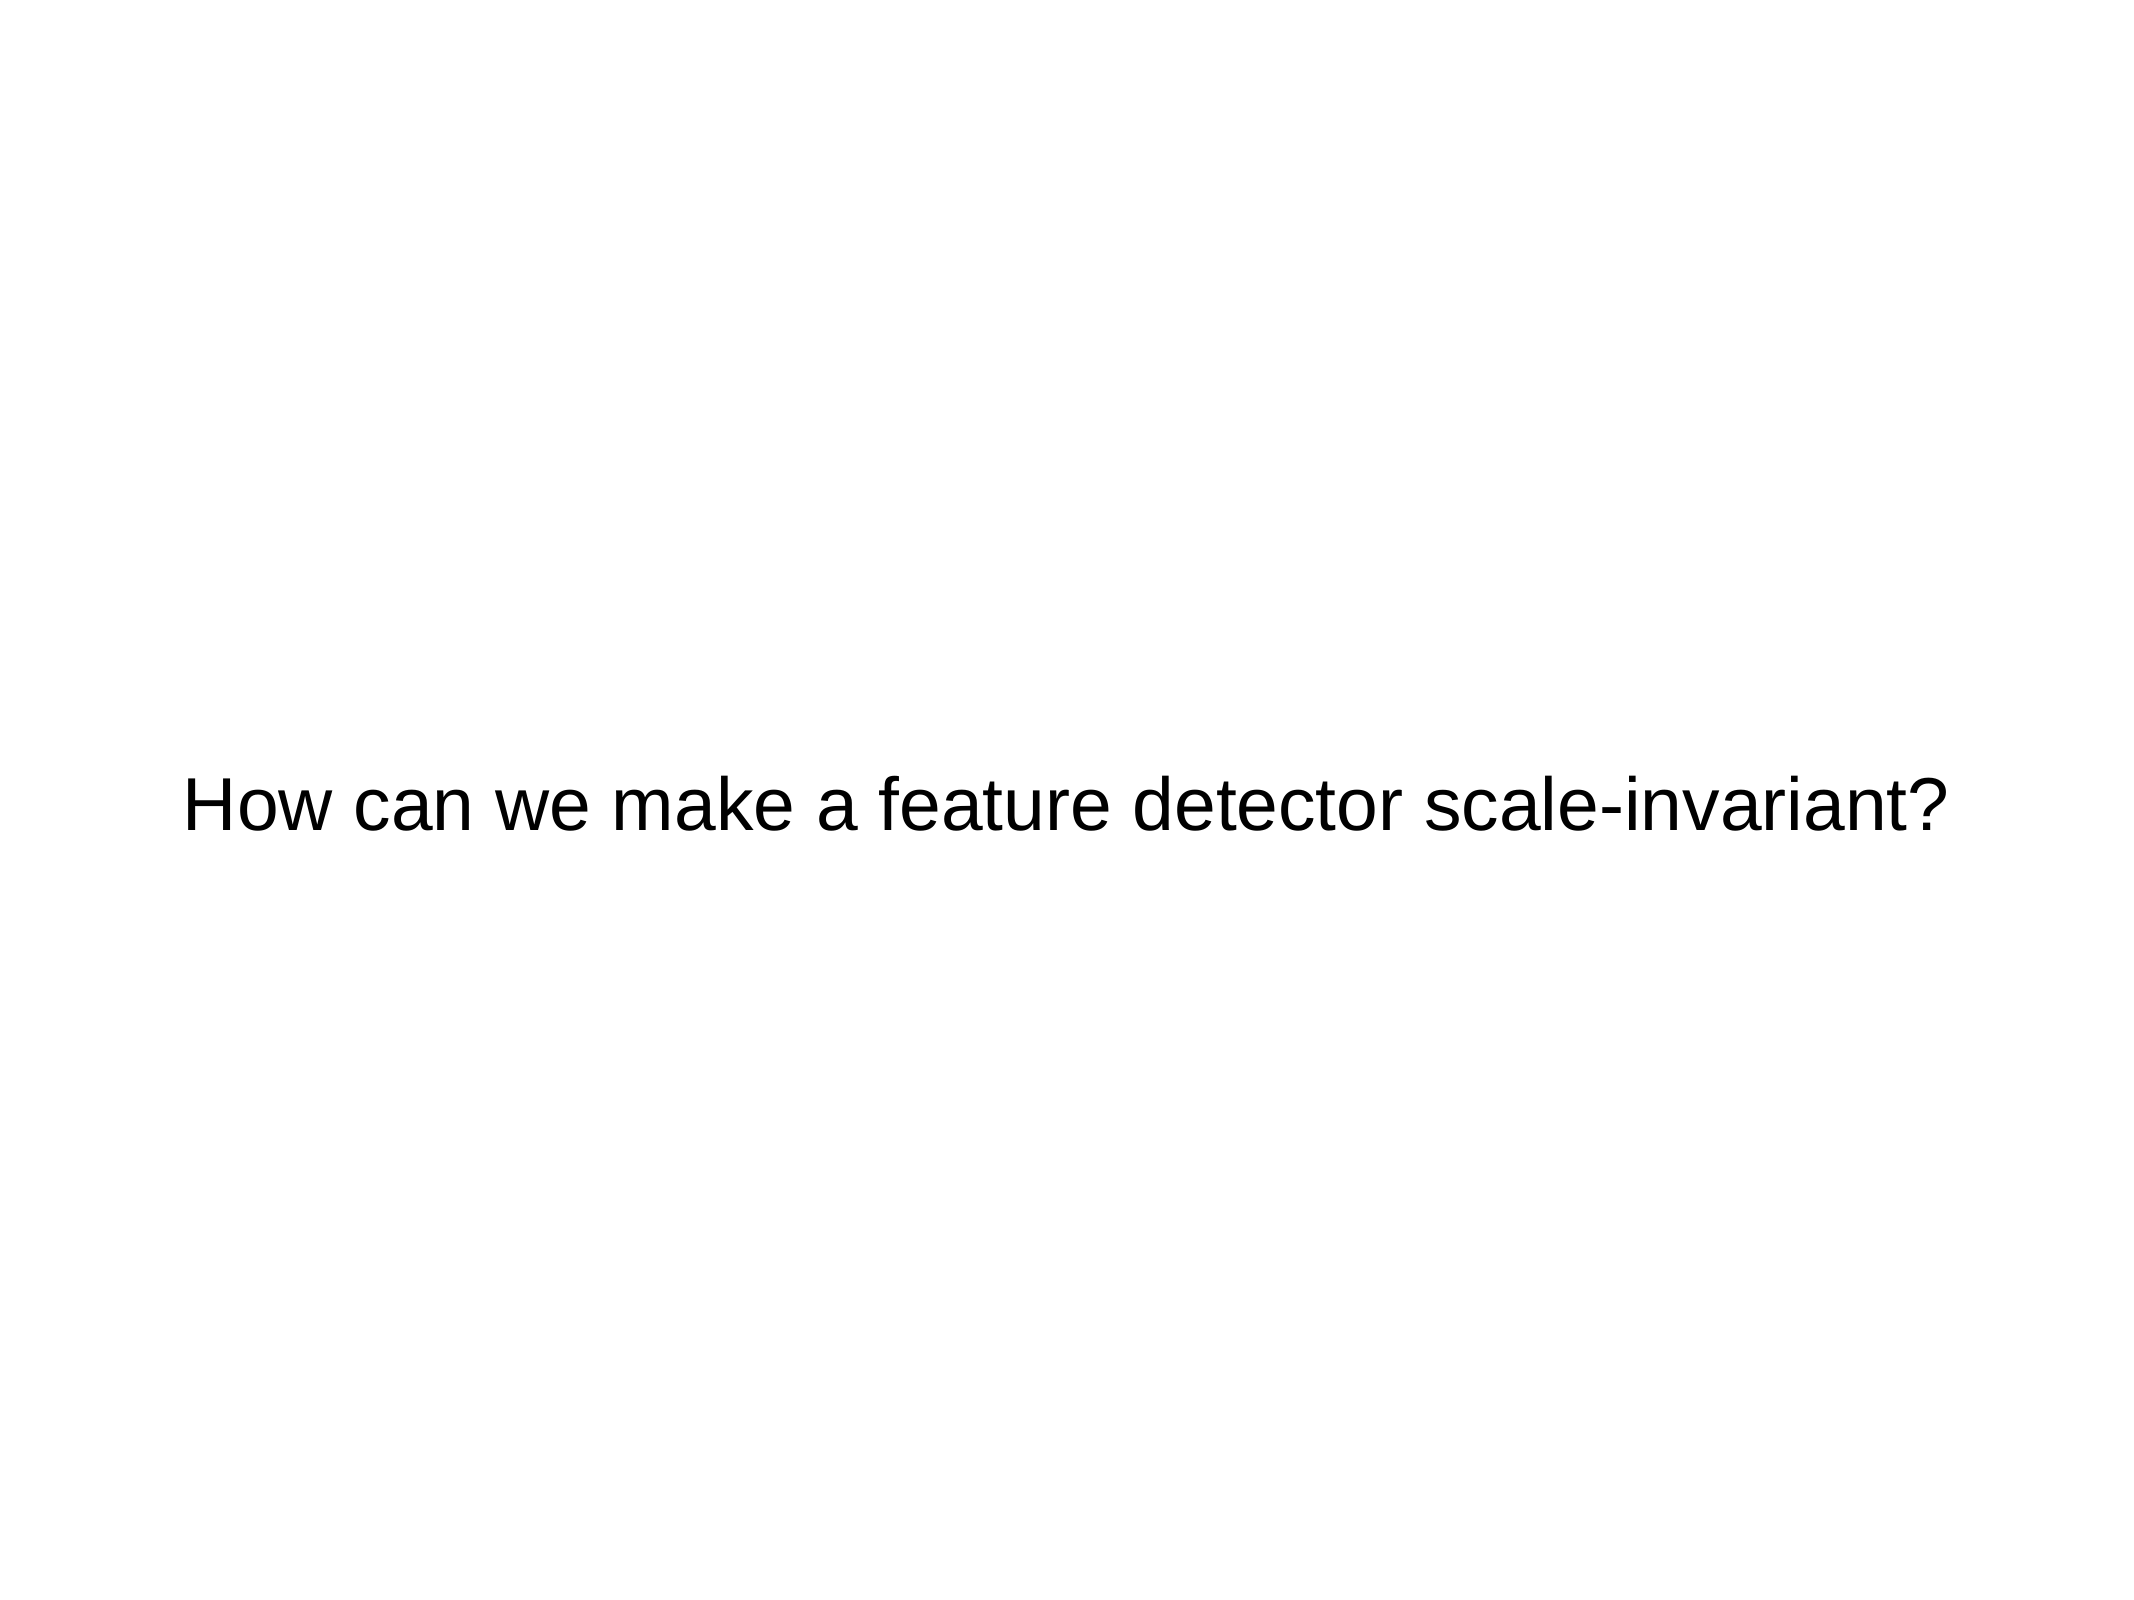

How can we make a feature detector scale-invariant?